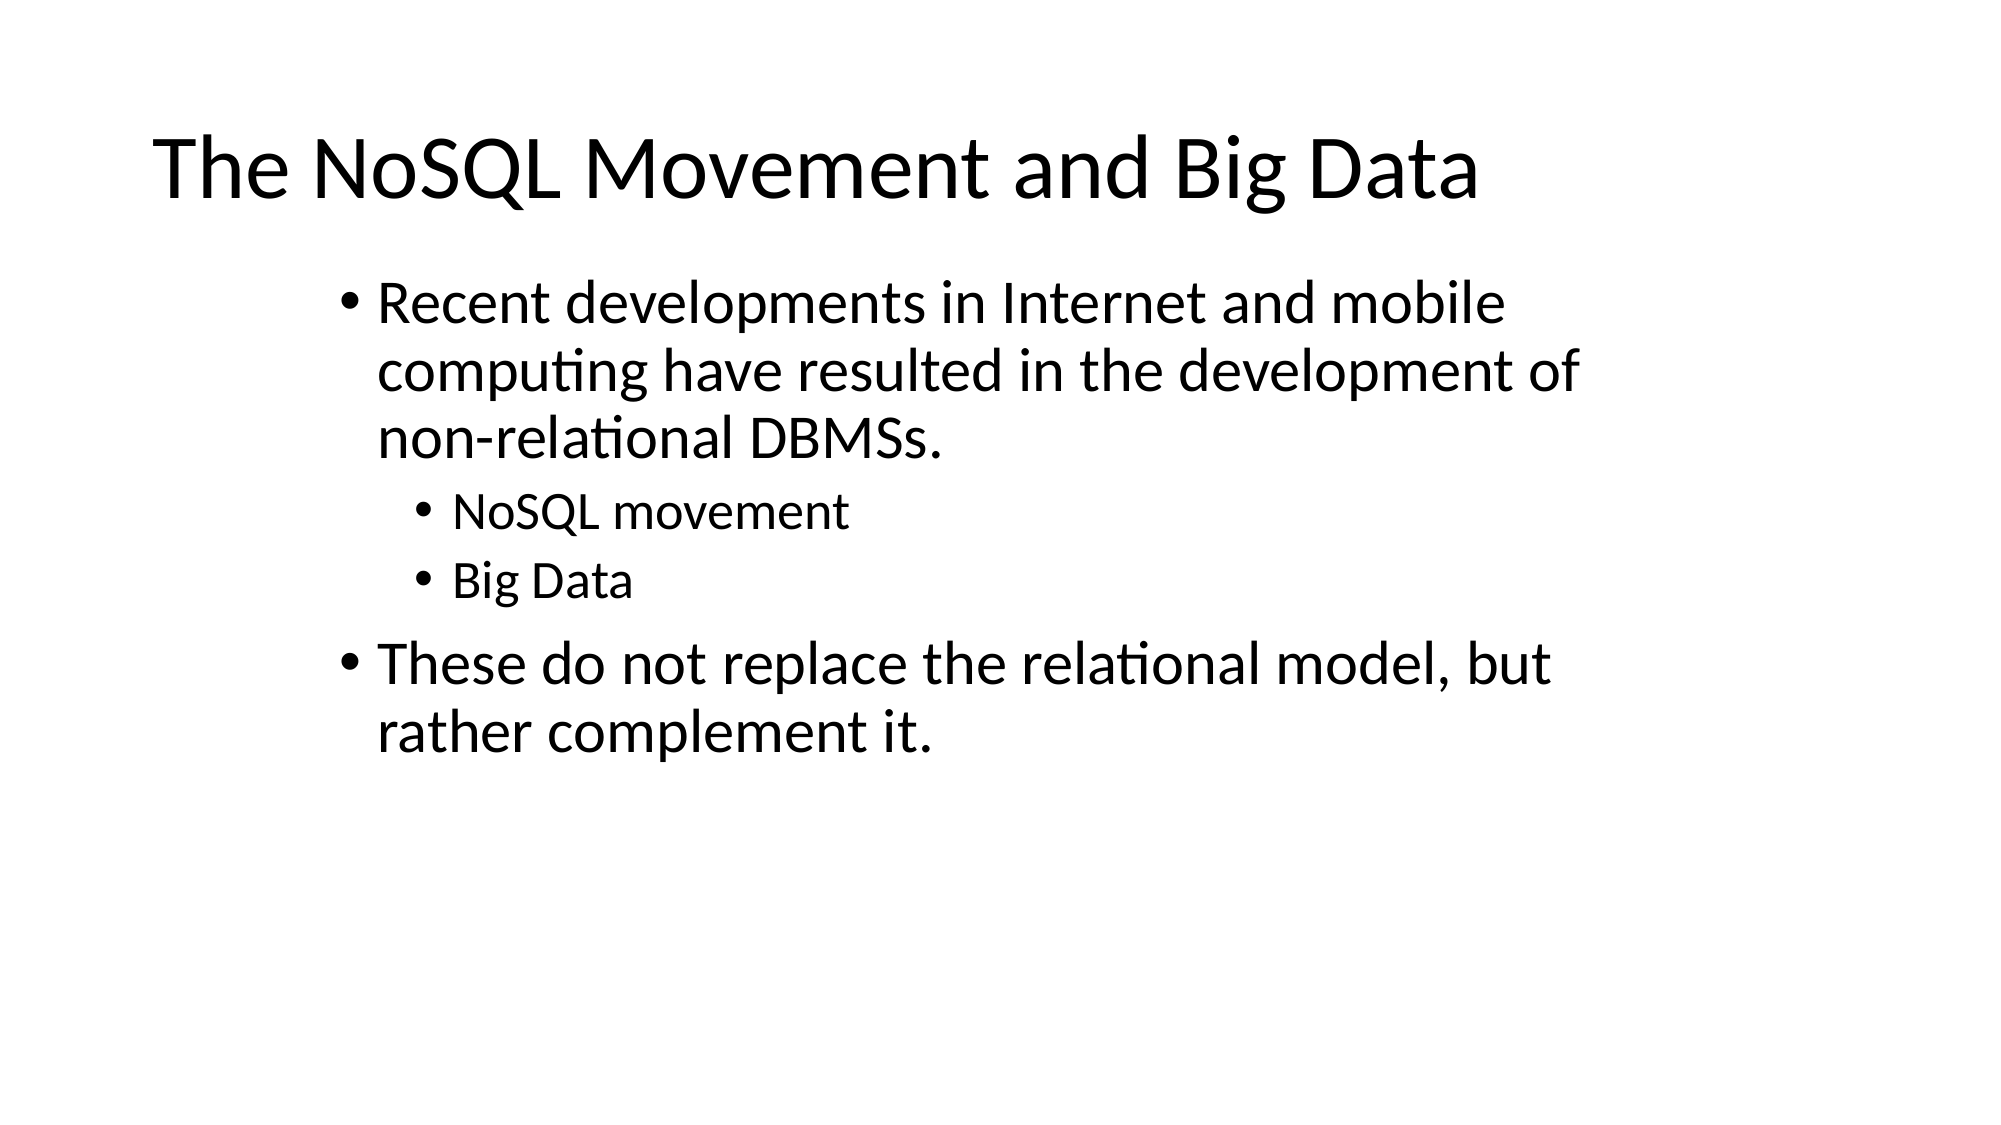

# The NoSQL Movement and Big Data
Recent developments in Internet and mobile computing have resulted in the development of non-relational DBMSs.
NoSQL movement
Big Data
These do not replace the relational model, but rather complement it.